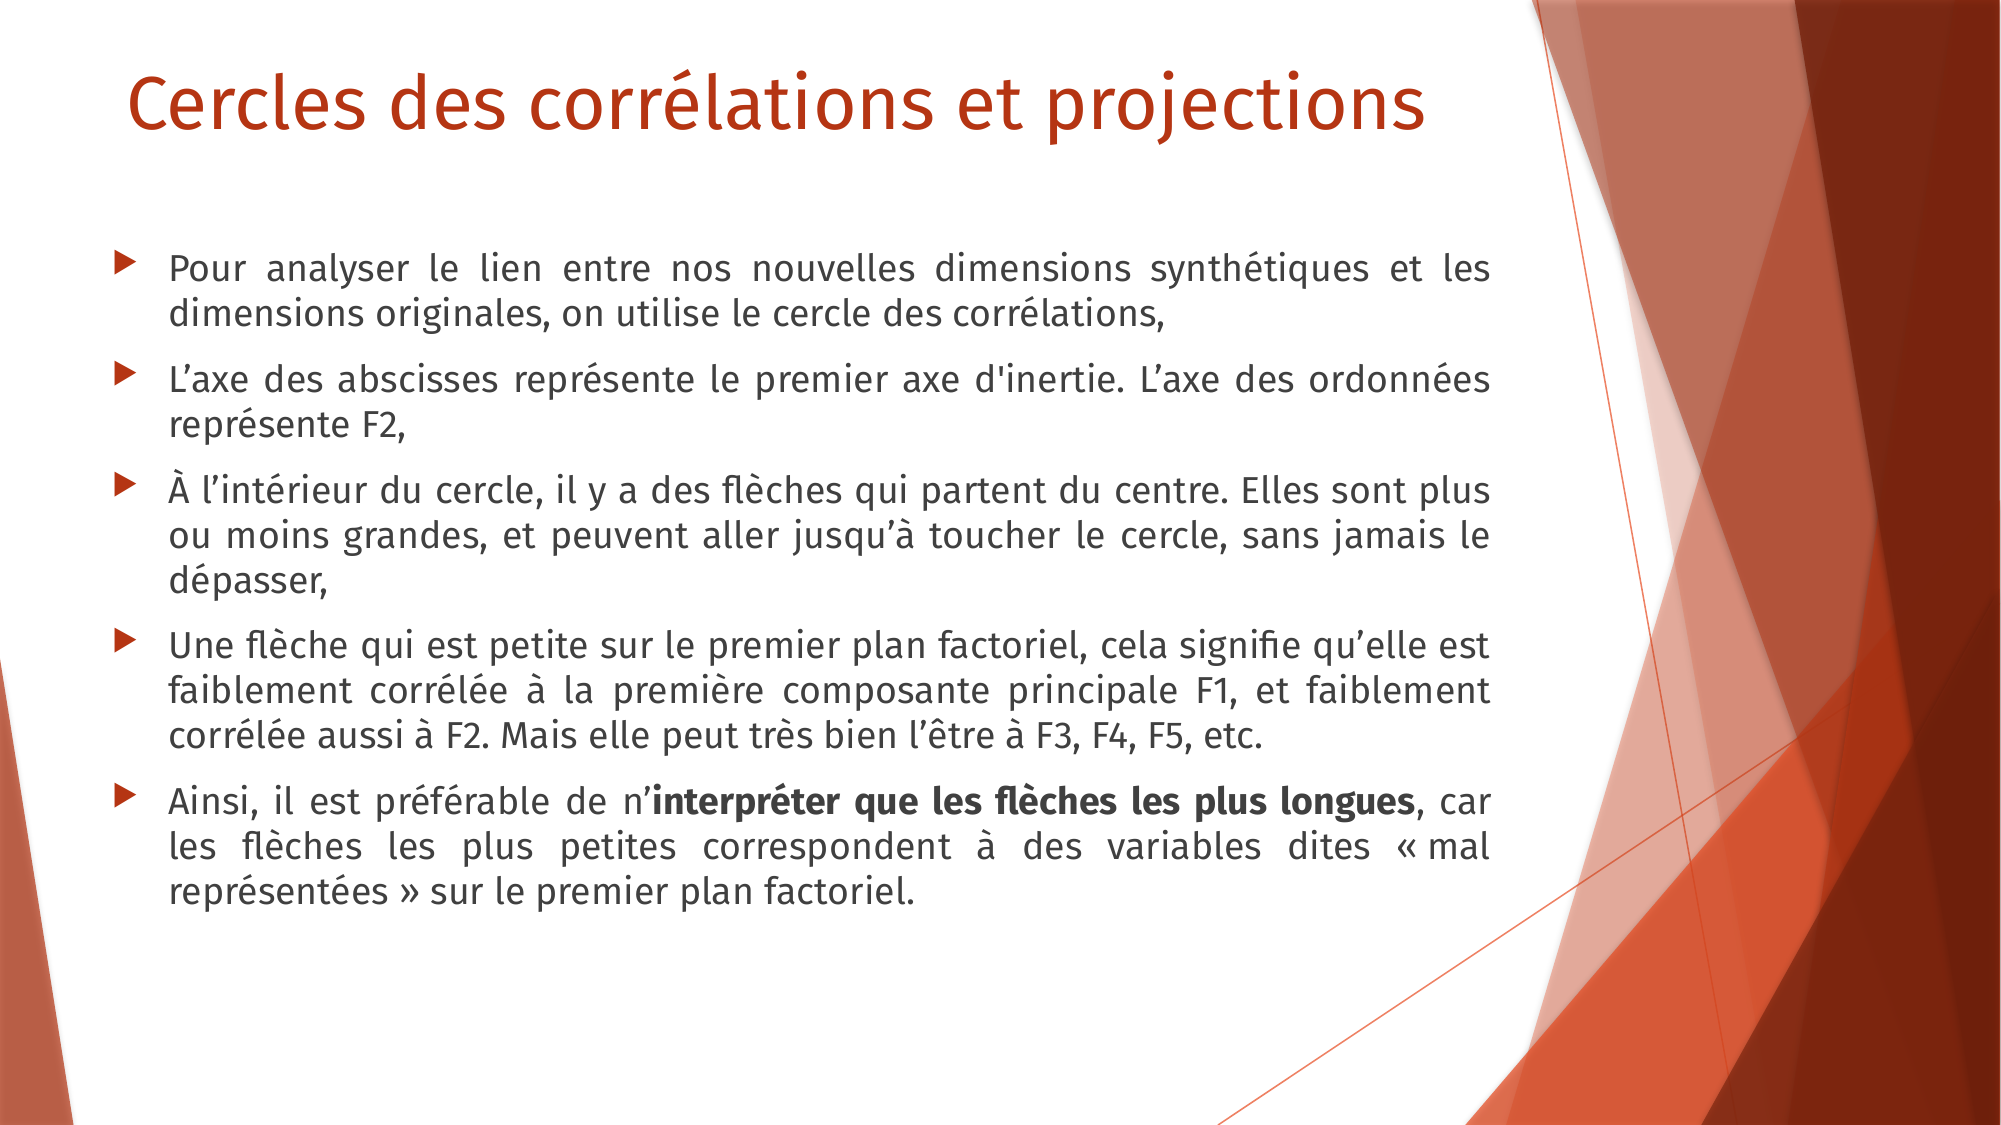

# Cercles des corrélations et projections
Pour analyser le lien entre nos nouvelles dimensions synthétiques et les dimensions originales, on utilise le cercle des corrélations,
L’axe des abscisses représente le premier axe d'inertie. L’axe des ordonnées représente F2,
À l’intérieur du cercle, il y a des flèches qui partent du centre. Elles sont plus ou moins grandes, et peuvent aller jusqu’à toucher le cercle, sans jamais le dépasser,
Une flèche qui est petite sur le premier plan factoriel, cela signifie qu’elle est faiblement corrélée à la première composante principale F1, et faiblement corrélée aussi à F2. Mais elle peut très bien l’être à F3, F4, F5, etc.
Ainsi, il est préférable de n’interpréter que les flèches les plus longues, car les flèches les plus petites correspondent à des variables dites « mal représentées » sur le premier plan factoriel.